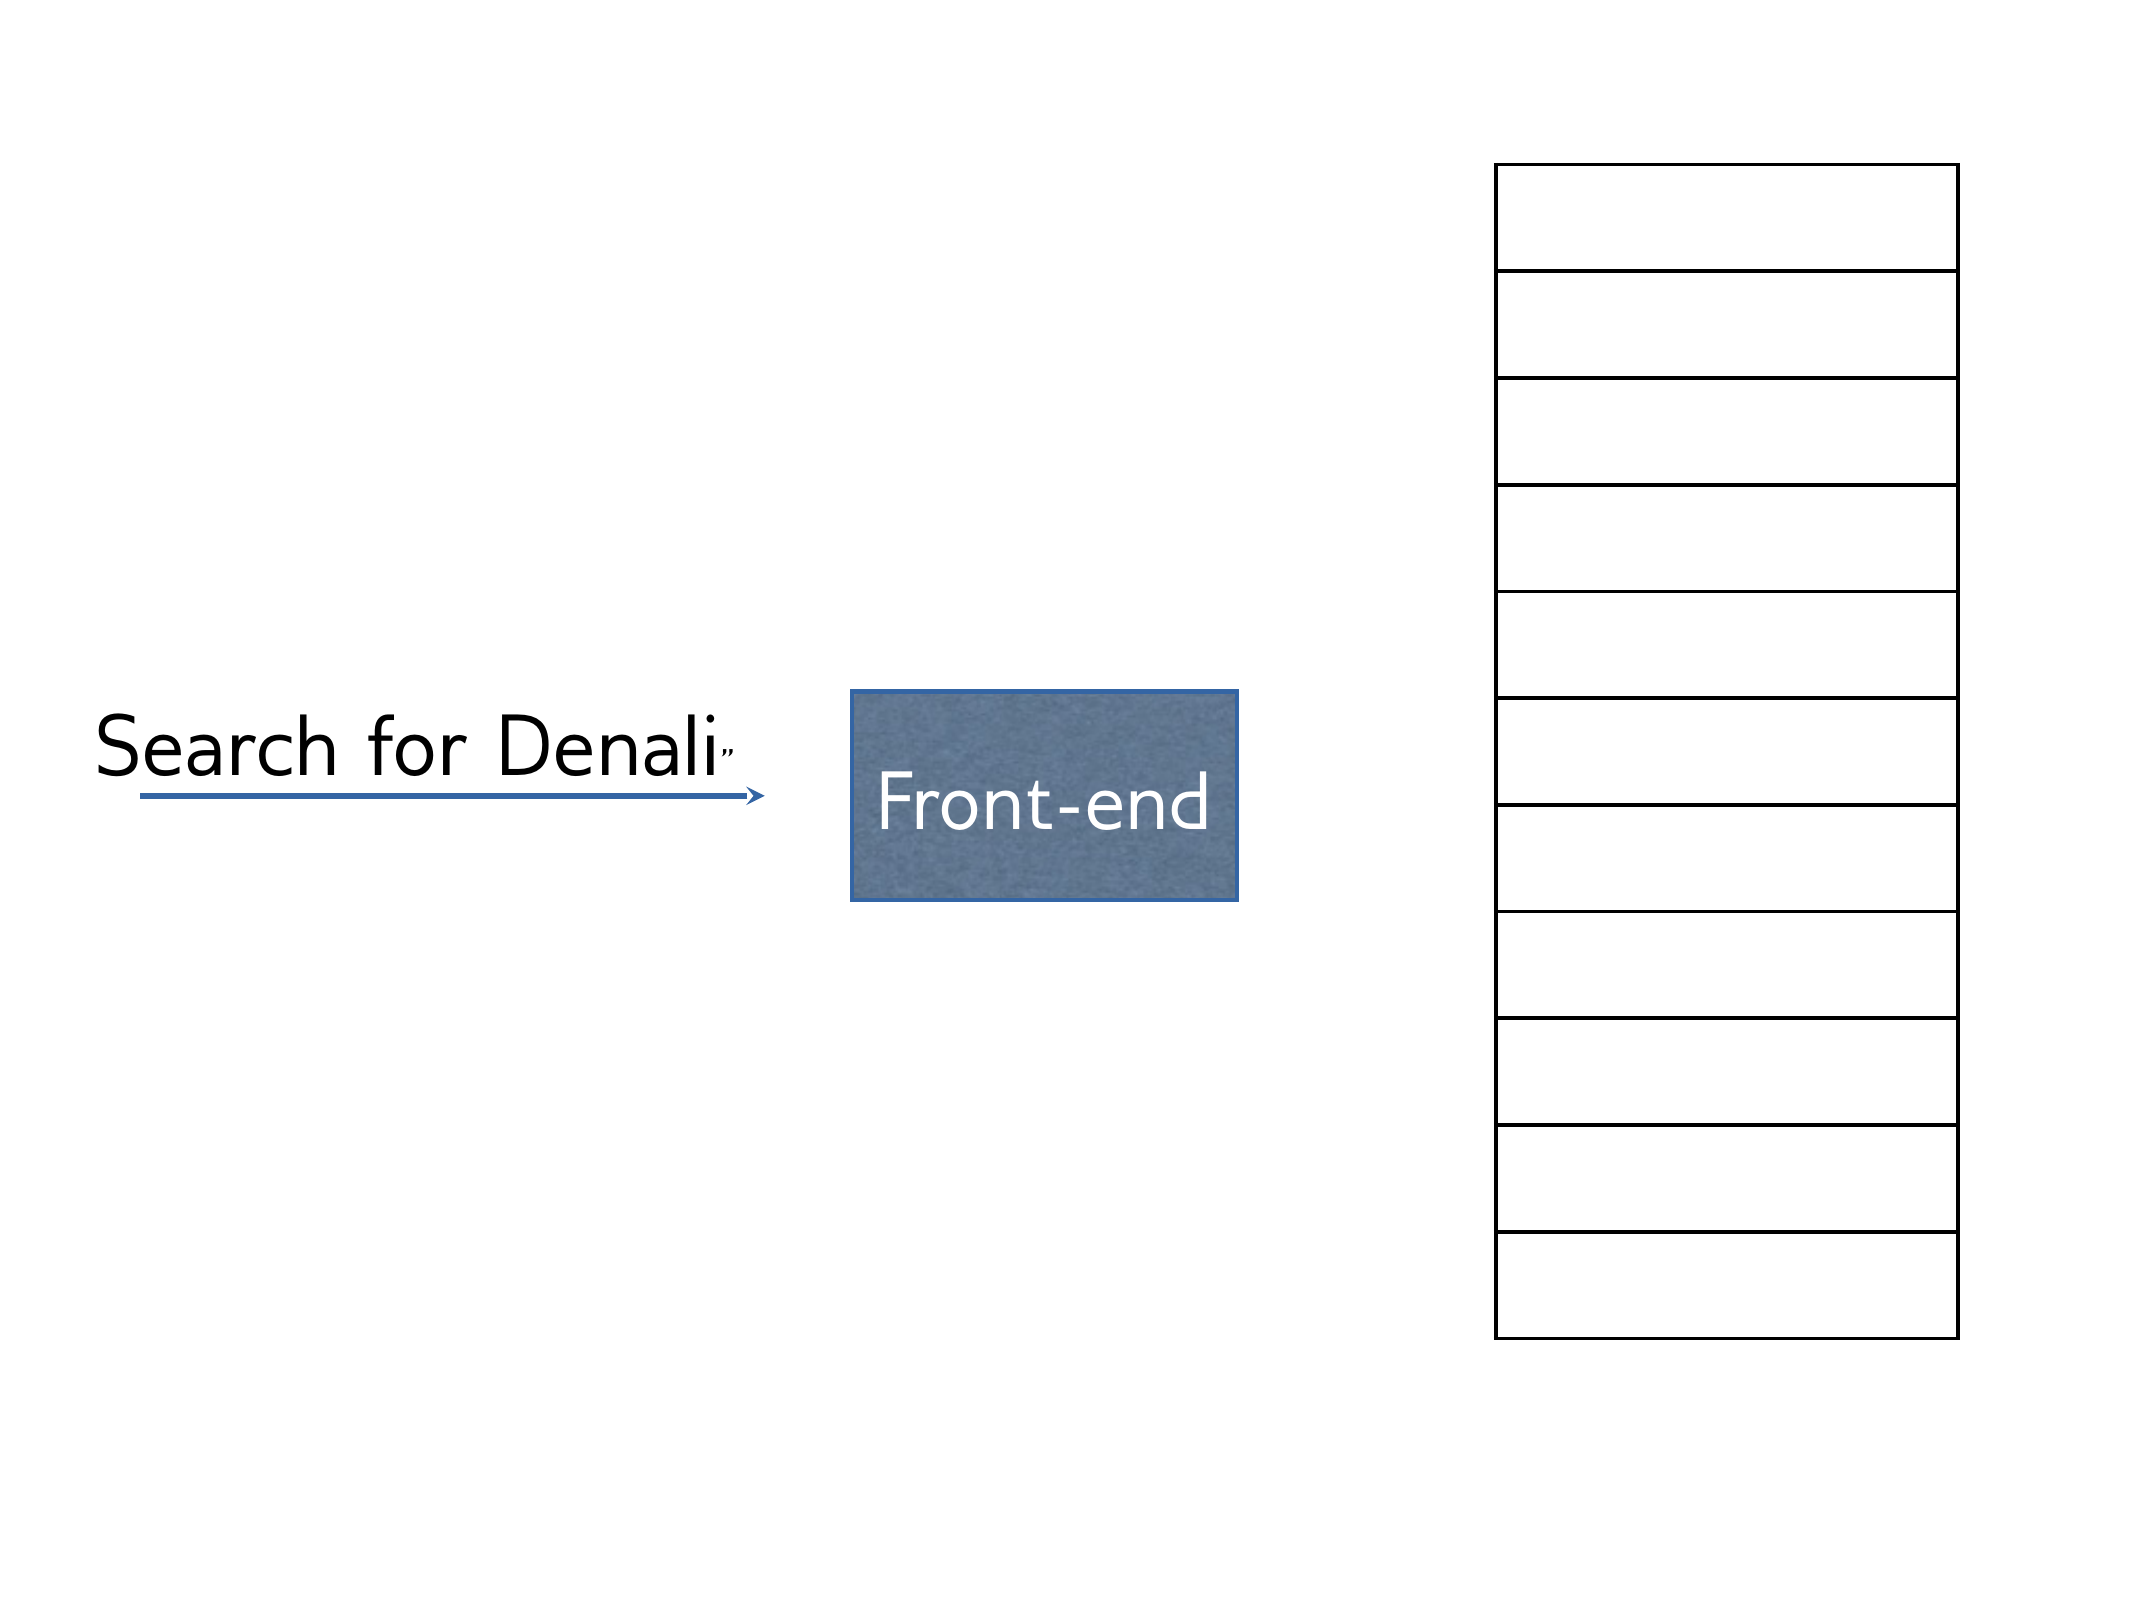

|  |
| --- |
|  |
|  |
|  |
|  |
|  |
|  |
|  |
|  |
|  |
|  |
Search for Denali”
Front-end